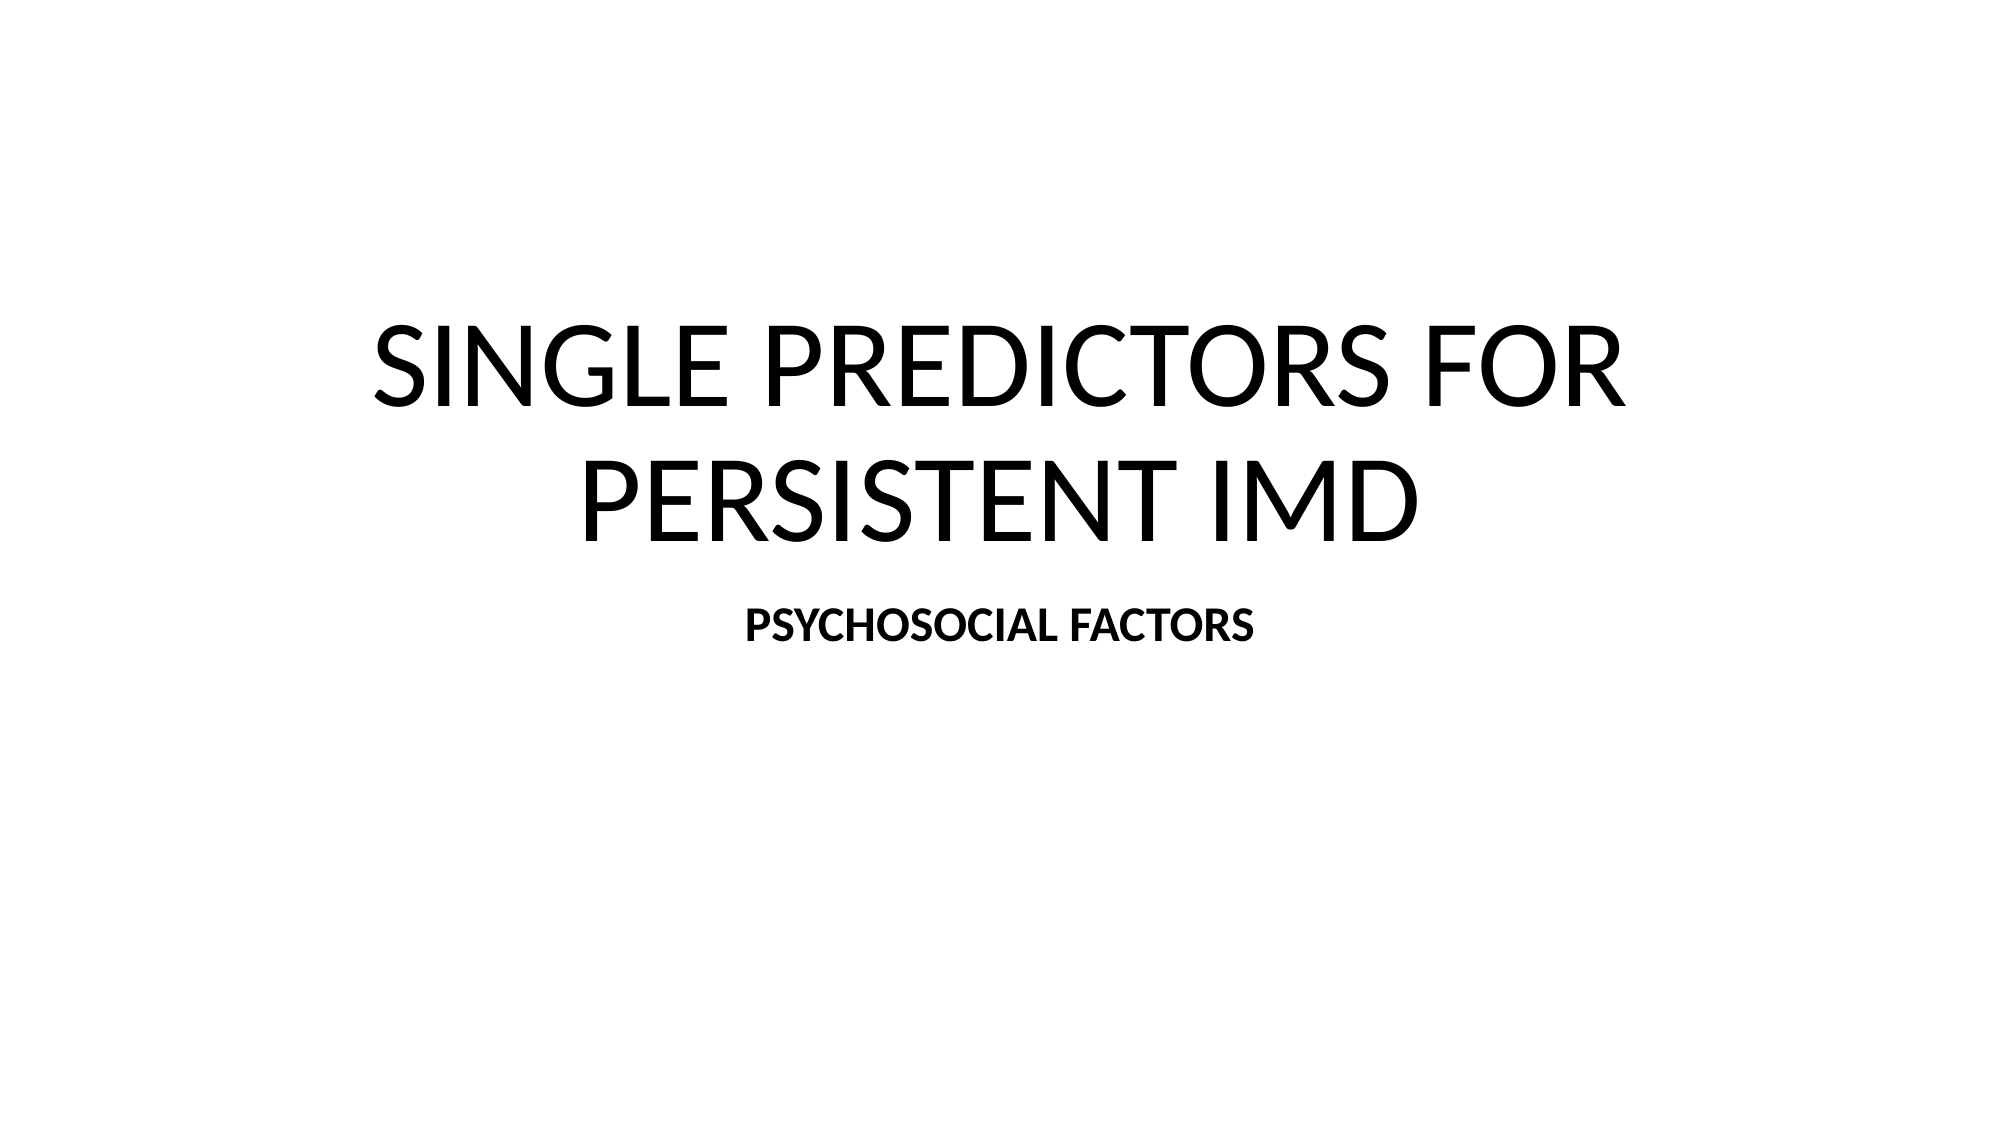

# SINGLE PREDICTORS FOR PERSISTENT IMD
PSYCHOSOCIAL FACTORS